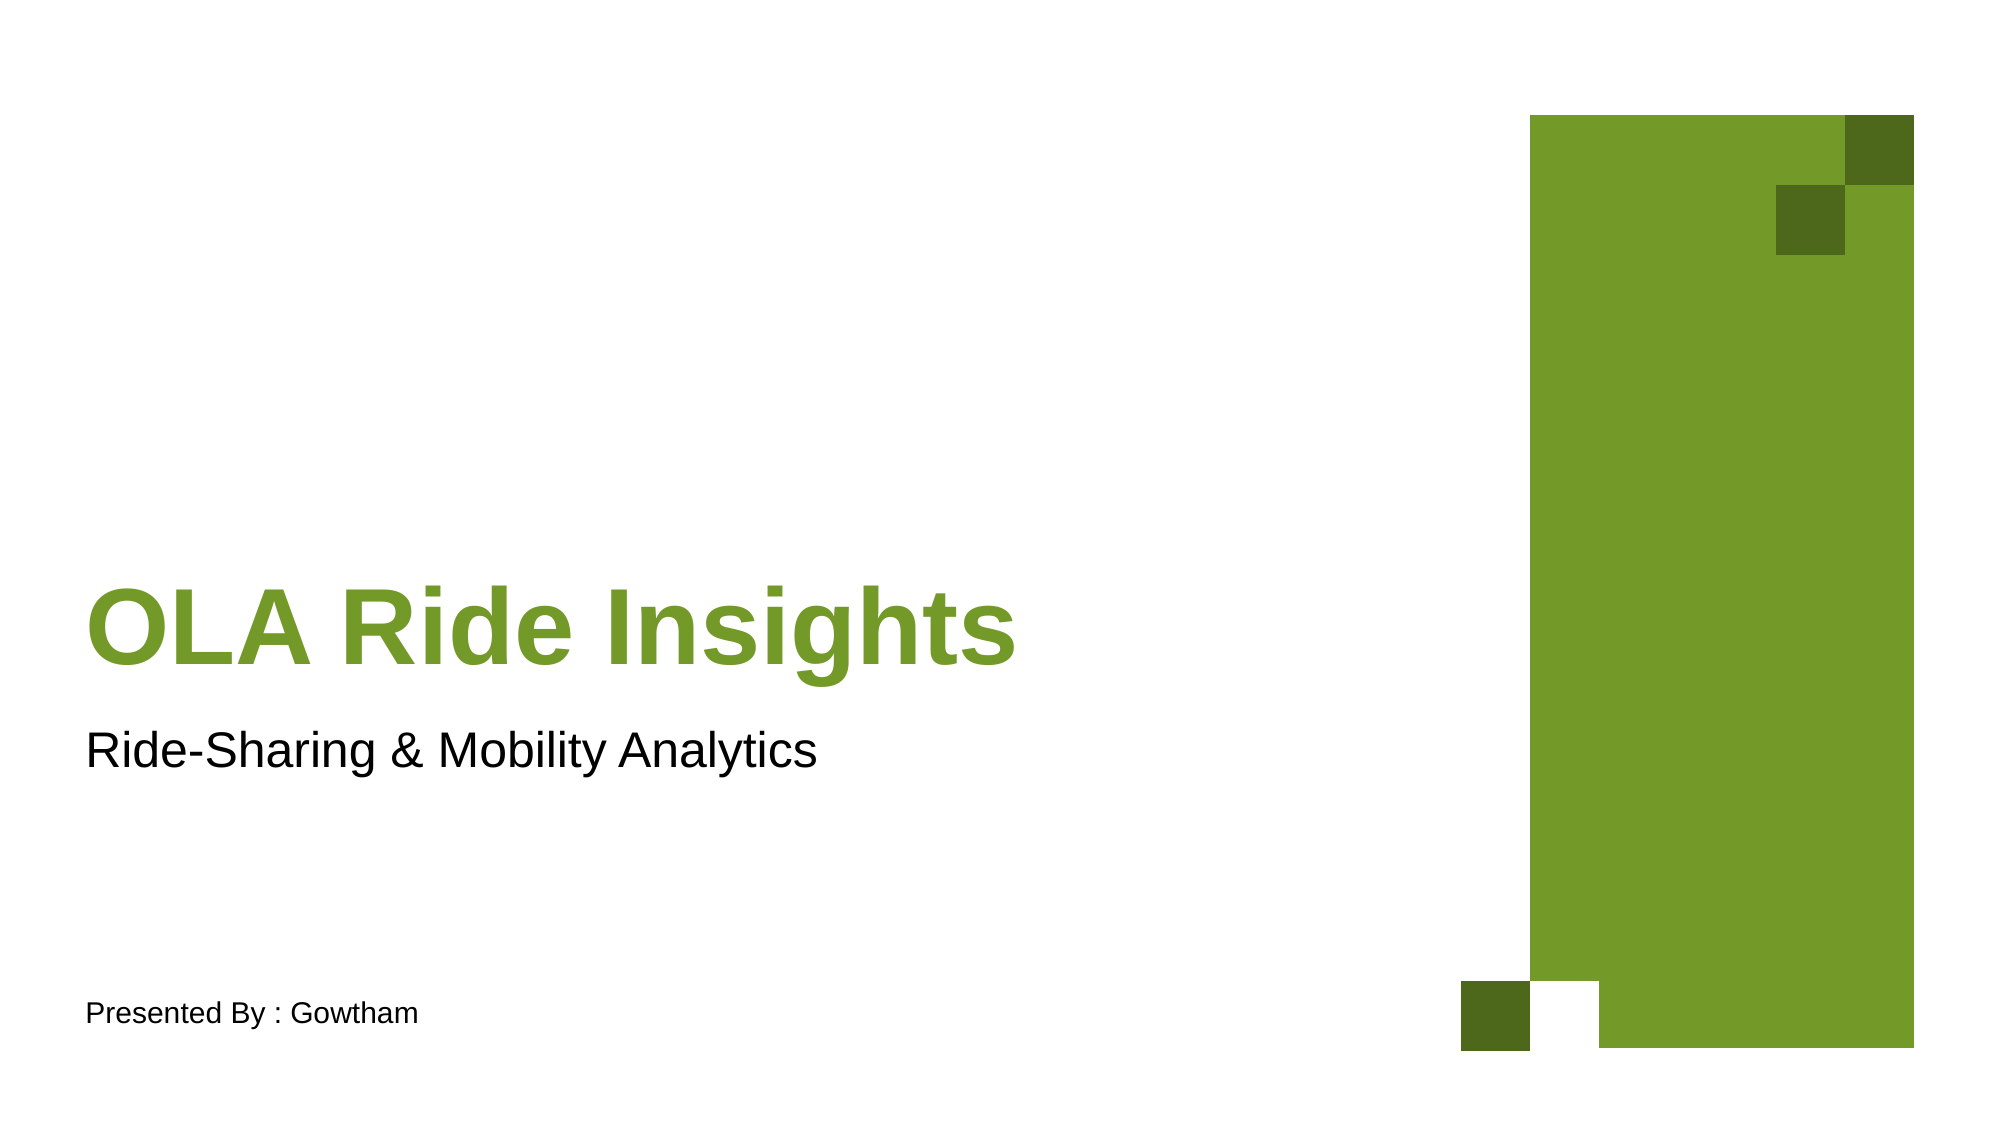

# OLA Ride Insights
Ride-Sharing & Mobility Analytics
Presented By : Gowtham